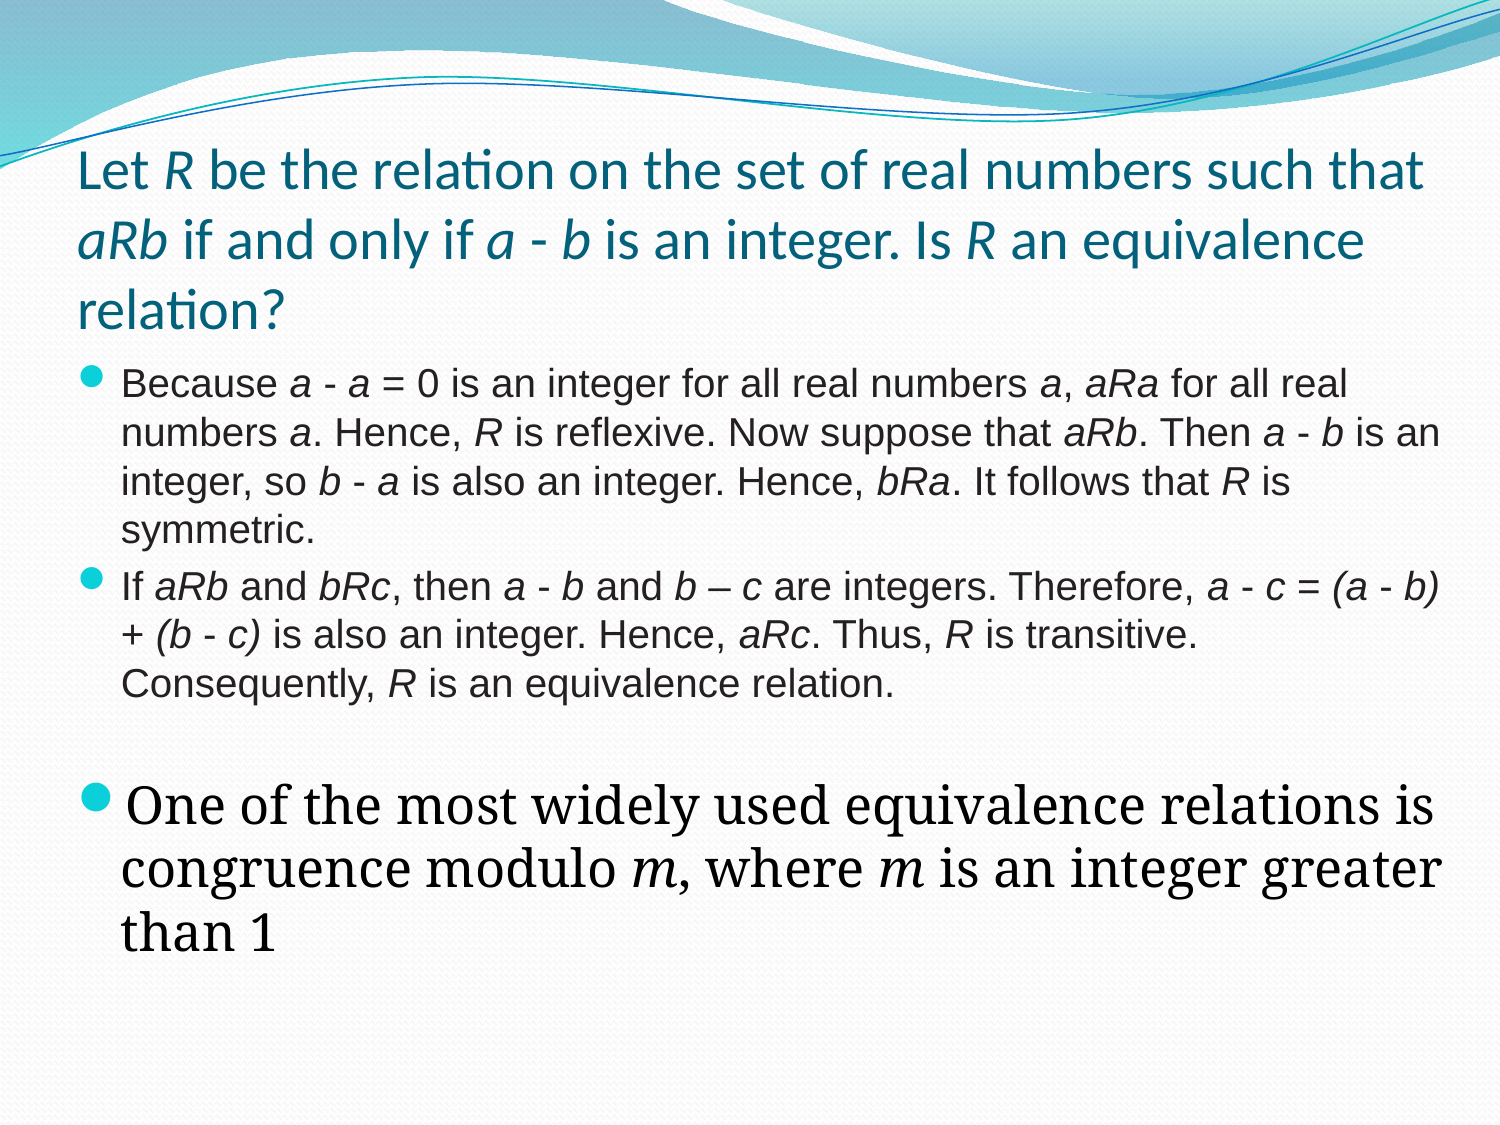

# Let R be the relation on the set of real numbers such that aRb if and only if a - b is an integer. Is R an equivalence relation?
Because a - a = 0 is an integer for all real numbers a, aRa for all real numbers a. Hence, R is reflexive. Now suppose that aRb. Then a - b is an integer, so b - a is also an integer. Hence, bRa. It follows that R is symmetric.
If aRb and bRc, then a - b and b – c are integers. Therefore, a - c = (a - b) + (b - c) is also an integer. Hence, aRc. Thus, R is transitive. Consequently, R is an equivalence relation.

One of the most widely used equivalence relations is congruence modulo m, where m is an integer greater than 1